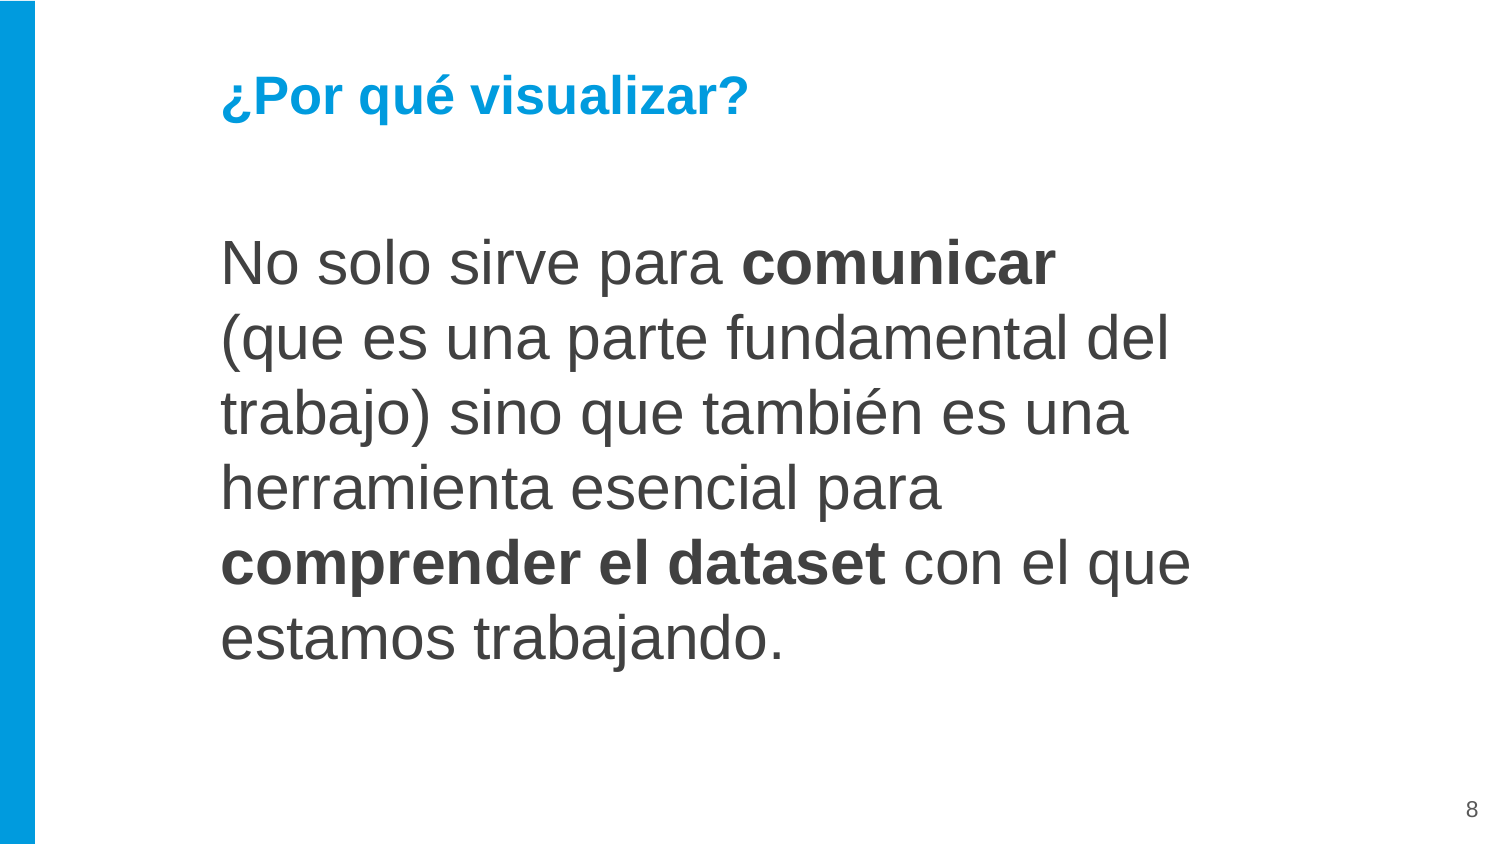

¿Por qué visualizar?
No solo sirve para comunicar (que es una parte fundamental del trabajo) sino que también es una herramienta esencial para comprender el dataset con el que estamos trabajando.
8